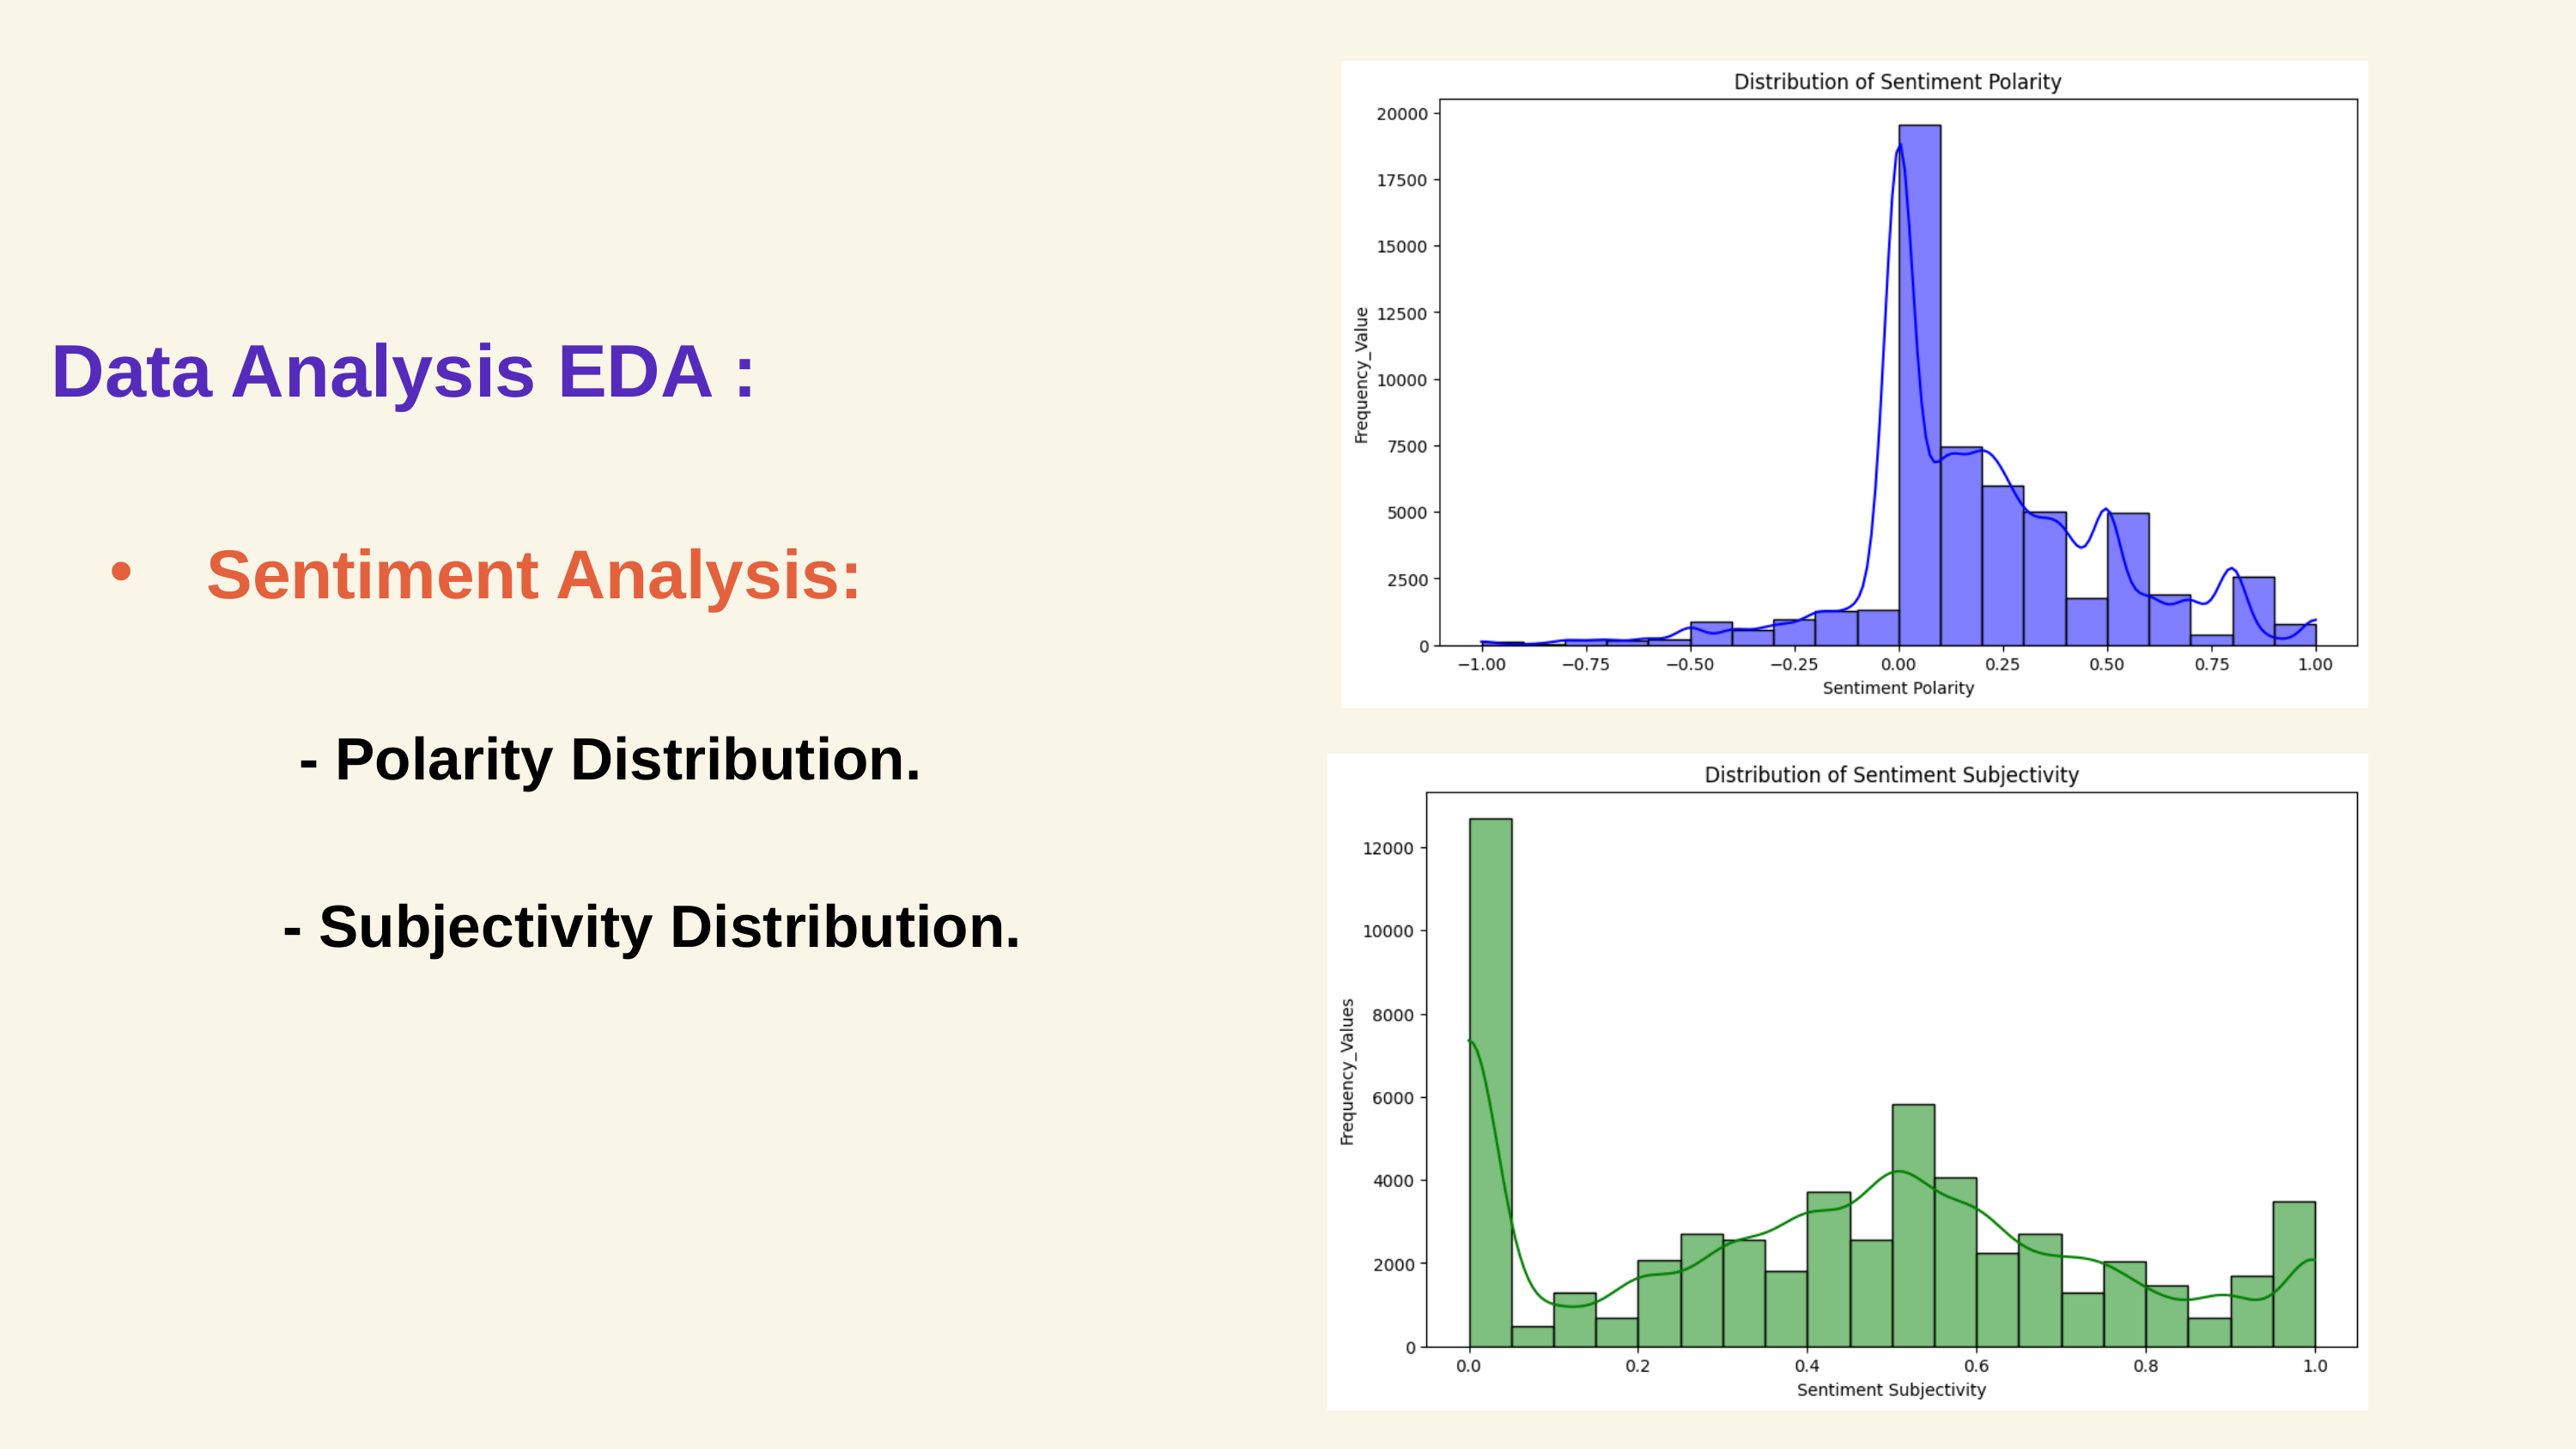

Data Analysis EDA :

  Sentiment Analysis:

               - Polarity Distribution.

              - Subjectivity Distribution.